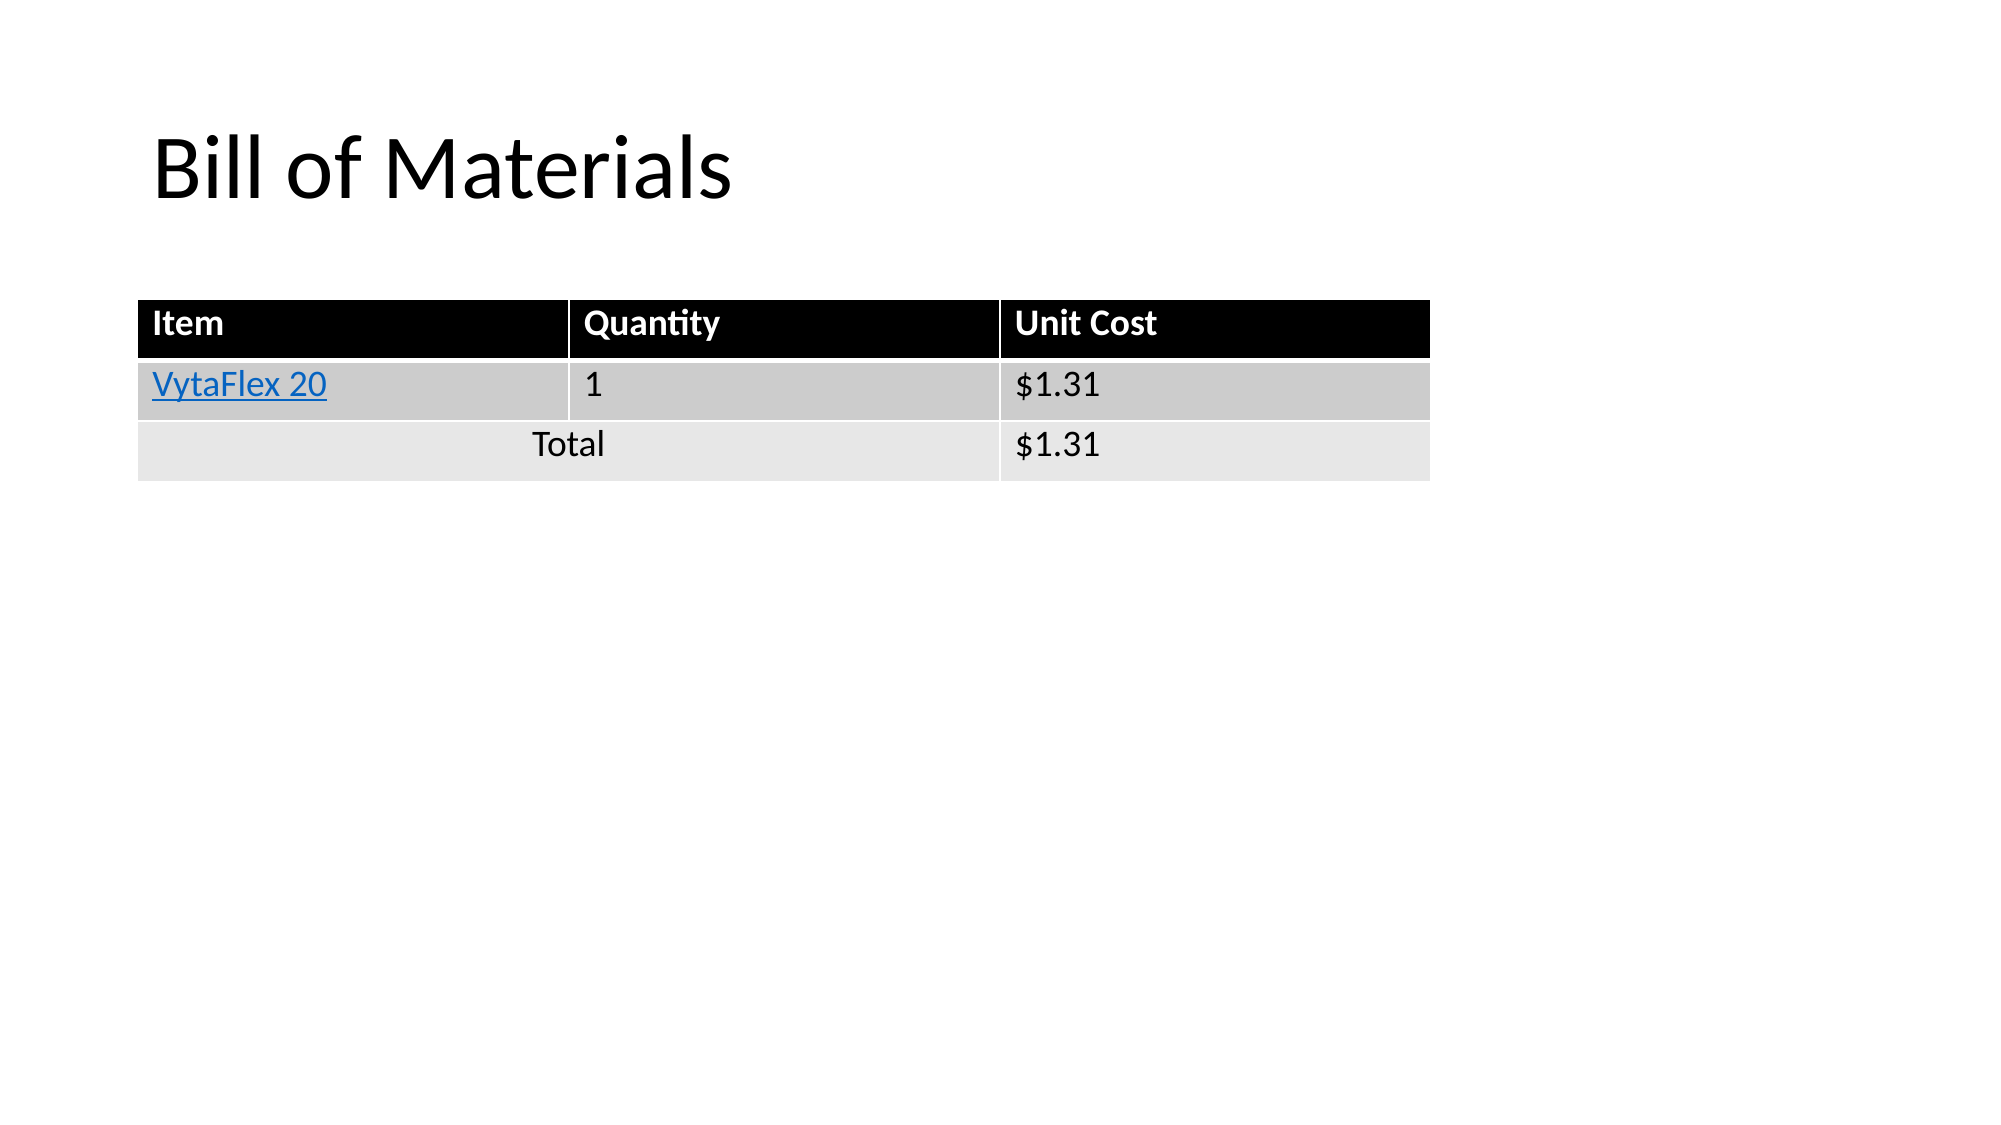

# Bill of Materials
| Item | Quantity | Unit Cost |
| --- | --- | --- |
| VytaFlex 20 | 1 | $1.31 |
| Total |  | $1.31 |